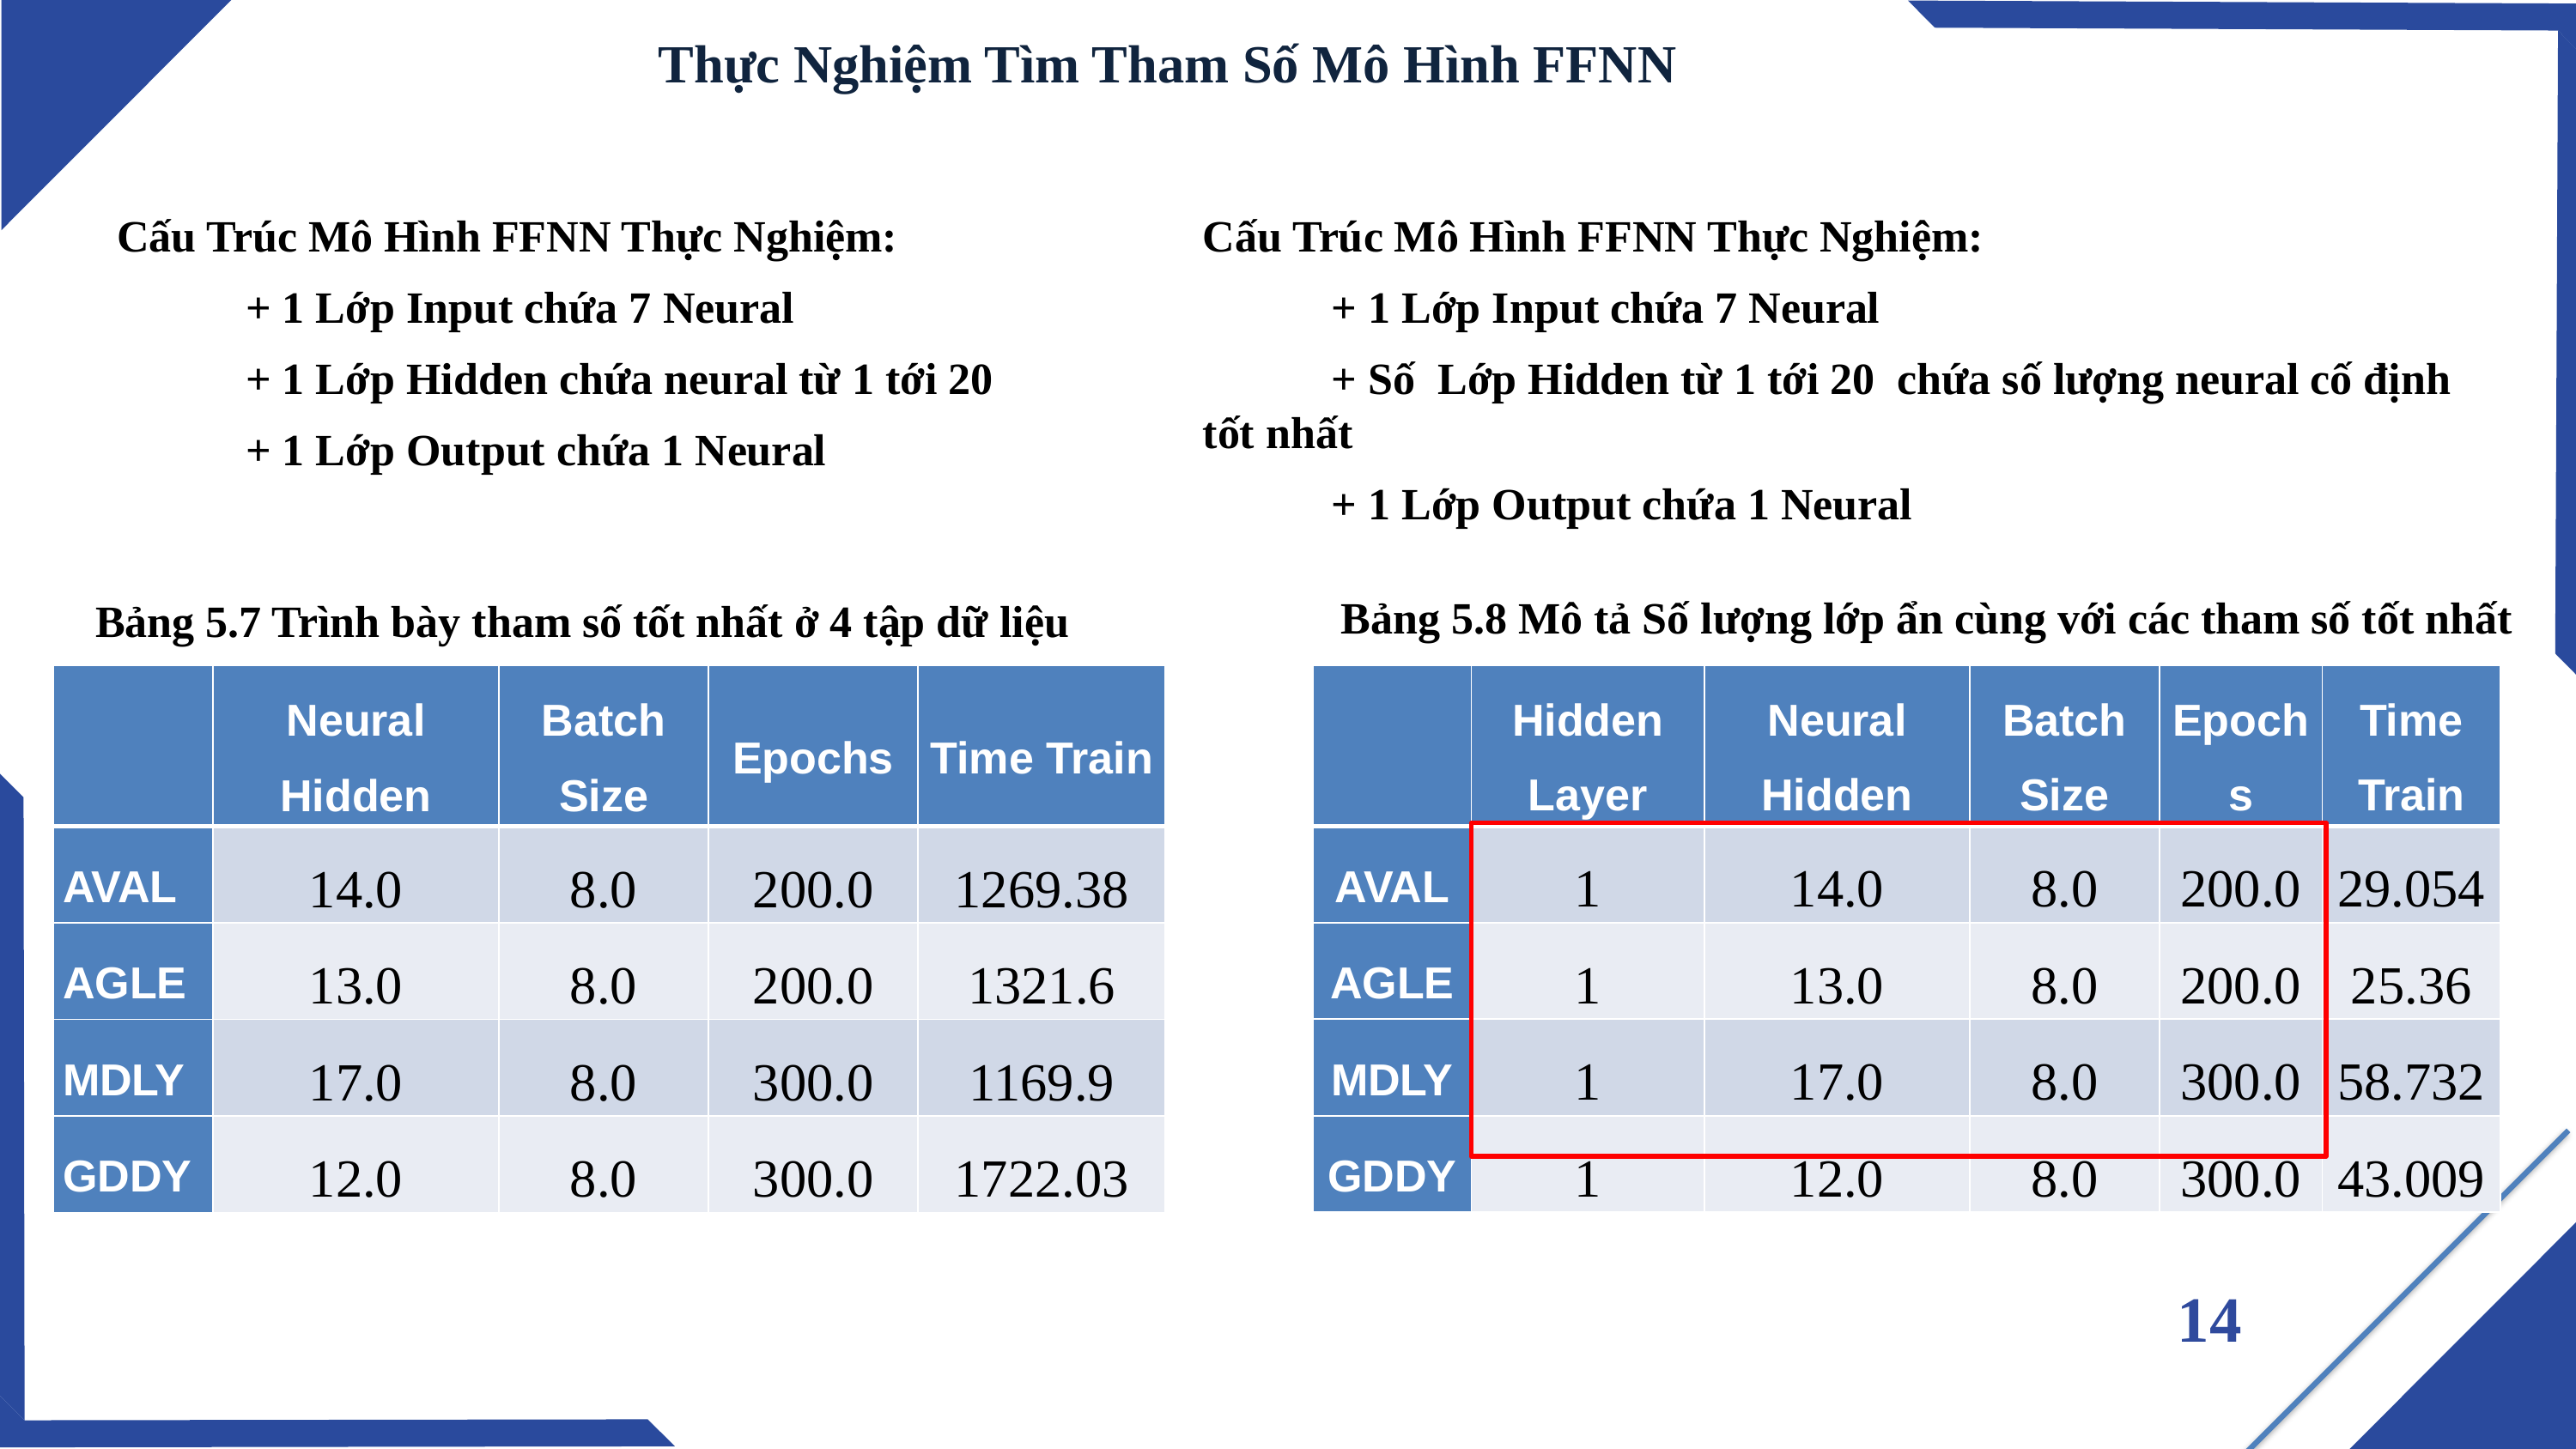

# Thực Nghiệm Tìm Tham Số Mô Hình FFNN
Cấu Trúc Mô Hình FFNN Thực Nghiệm:
	+ 1 Lớp Input chứa 7 Neural
	+ 1 Lớp Hidden chứa neural từ 1 tới 20
	+ 1 Lớp Output chứa 1 Neural
Cấu Trúc Mô Hình FFNN Thực Nghiệm:
	+ 1 Lớp Input chứa 7 Neural
	+ Số  Lớp Hidden từ 1 tới 20  chứa số lượng neural cố định tốt nhất
	+ 1 Lớp Output chứa 1 Neural
Bảng 5.8 Mô tả Số lượng lớp ẩn cùng với các tham số tốt nhất
Bảng 5.7 Trình bày tham số tốt nhất ở 4 tập dữ liệu
|  | Hidden Layer | Neural Hidden | Batch Size | Epochs | Time Train |
| --- | --- | --- | --- | --- | --- |
| AVAL | 1 | 14.0 | 8.0 | 200.0 | 29.054 |
| AGLE | 1 | 13.0 | 8.0 | 200.0 | 25.36 |
| MDLY | 1 | 17.0 | 8.0 | 300.0 | 58.732 |
| GDDY | 1 | 12.0 | 8.0 | 300.0 | 43.009 |
|  | Neural Hidden | Batch Size | Epochs | Time Train |
| --- | --- | --- | --- | --- |
| AVAL | 14.0 | 8.0 | 200.0 | 1269.38 |
| AGLE | 13.0 | 8.0 | 200.0 | 1321.6 |
| MDLY | 17.0 | 8.0 | 300.0 | 1169.9 |
| GDDY | 12.0 | 8.0 | 300.0 | 1722.03 |

14